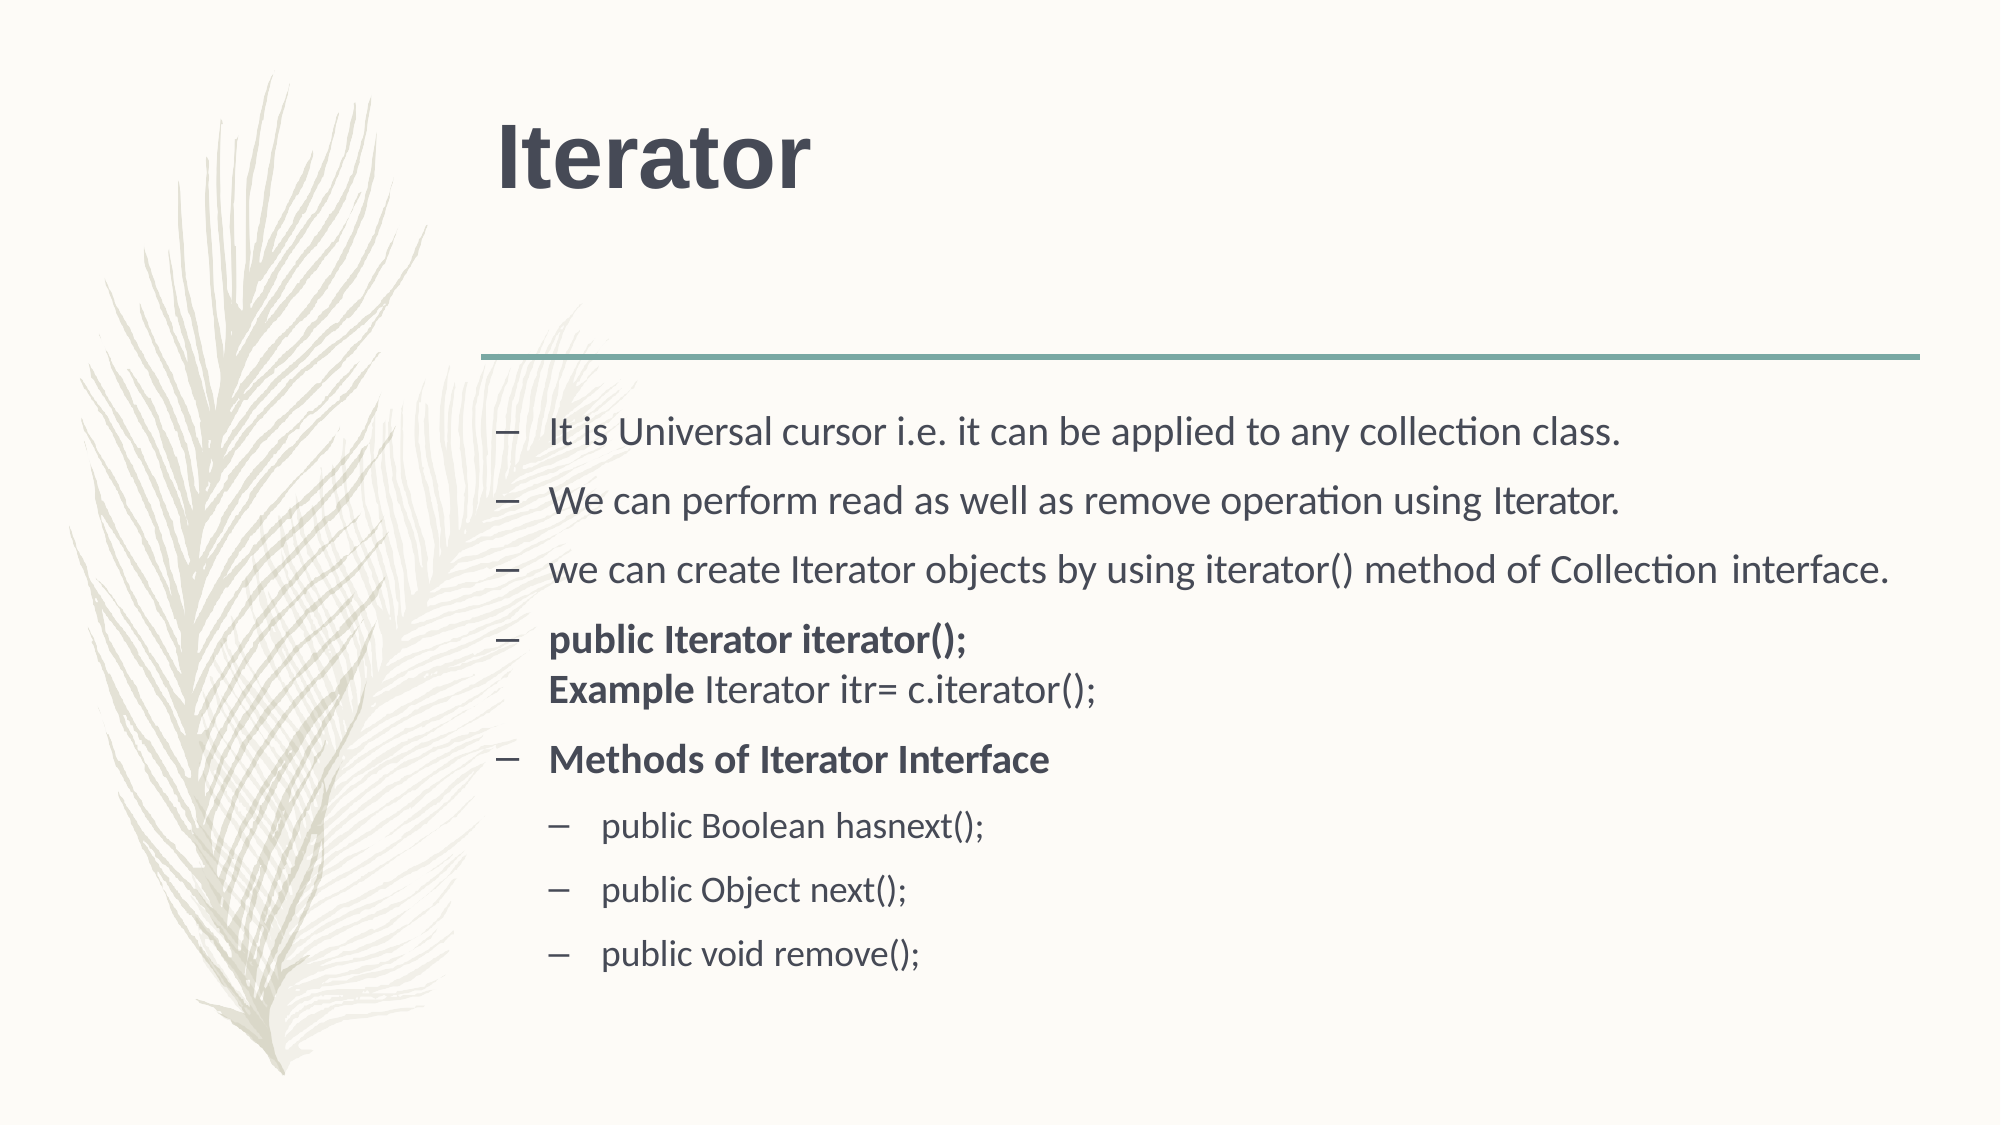

# Iterator
It is Universal cursor i.e. it can be applied to any collection class.
We can perform read as well as remove operation using Iterator.
we can create Iterator objects by using iterator() method of Collection interface.
public Iterator iterator();  Example Iterator itr= c.iterator();
Methods of Iterator Interface
public Boolean hasnext();
public Object next();
public void remove();